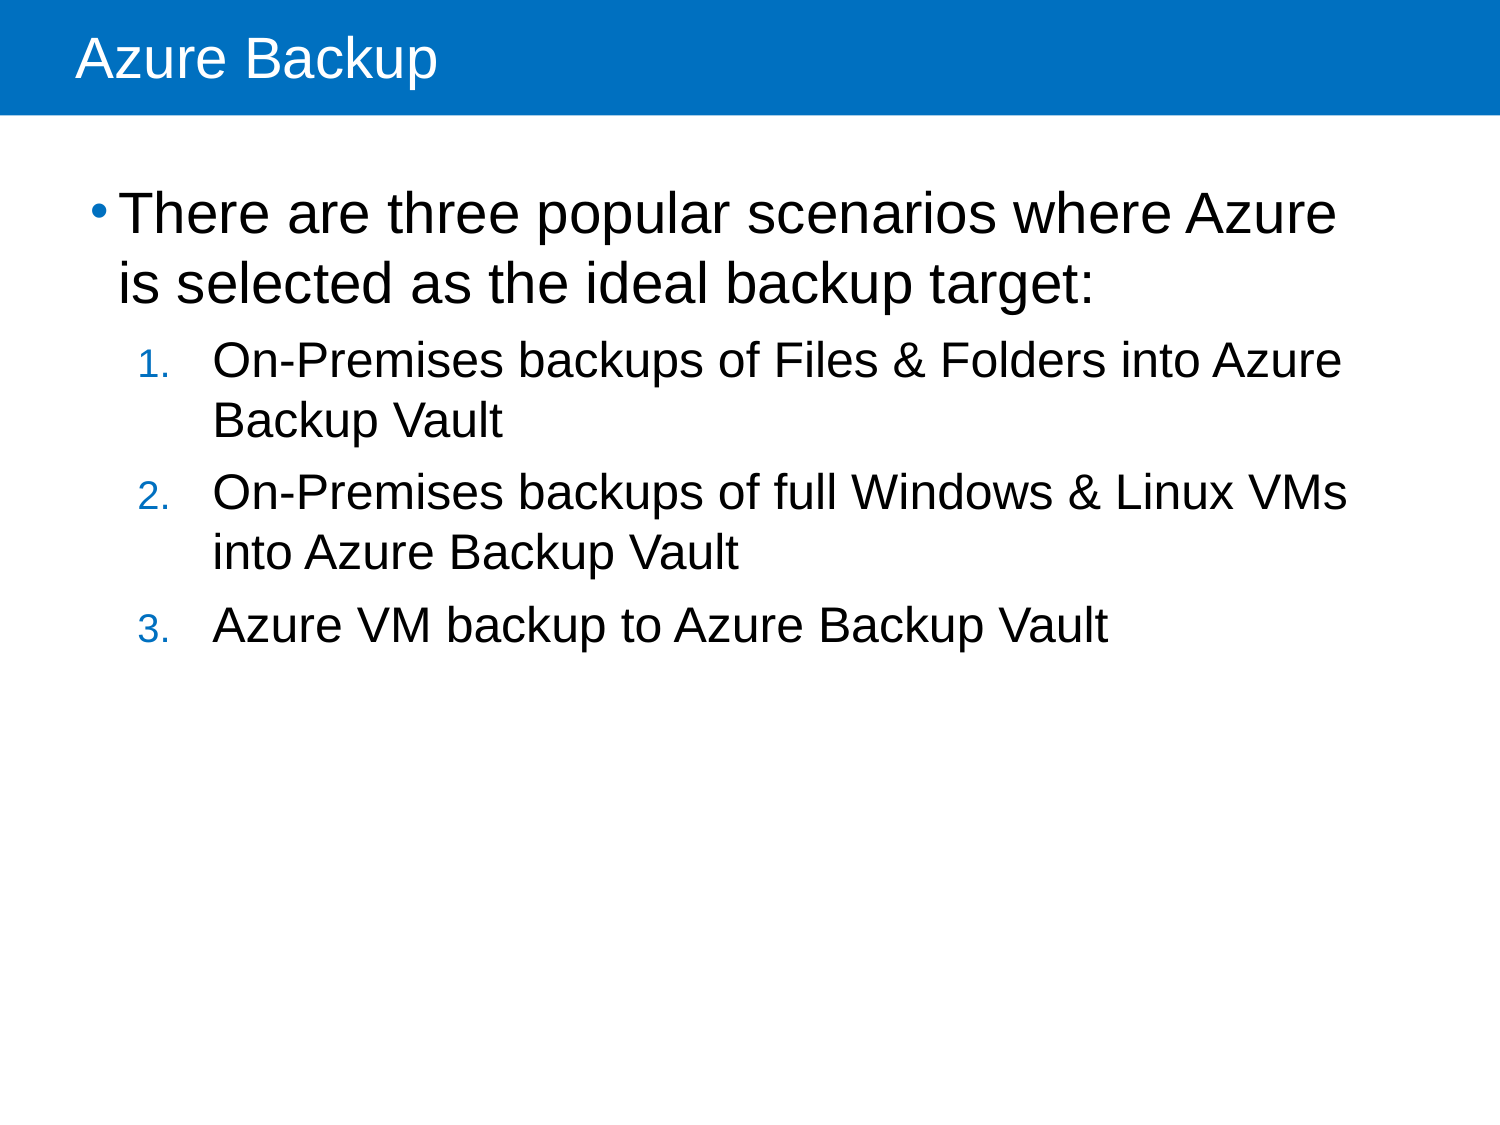

# Azure Backup
There are three popular scenarios where Azure is selected as the ideal backup target:
On-Premises backups of Files & Folders into Azure Backup Vault
On-Premises backups of full Windows & Linux VMs into Azure Backup Vault
Azure VM backup to Azure Backup Vault